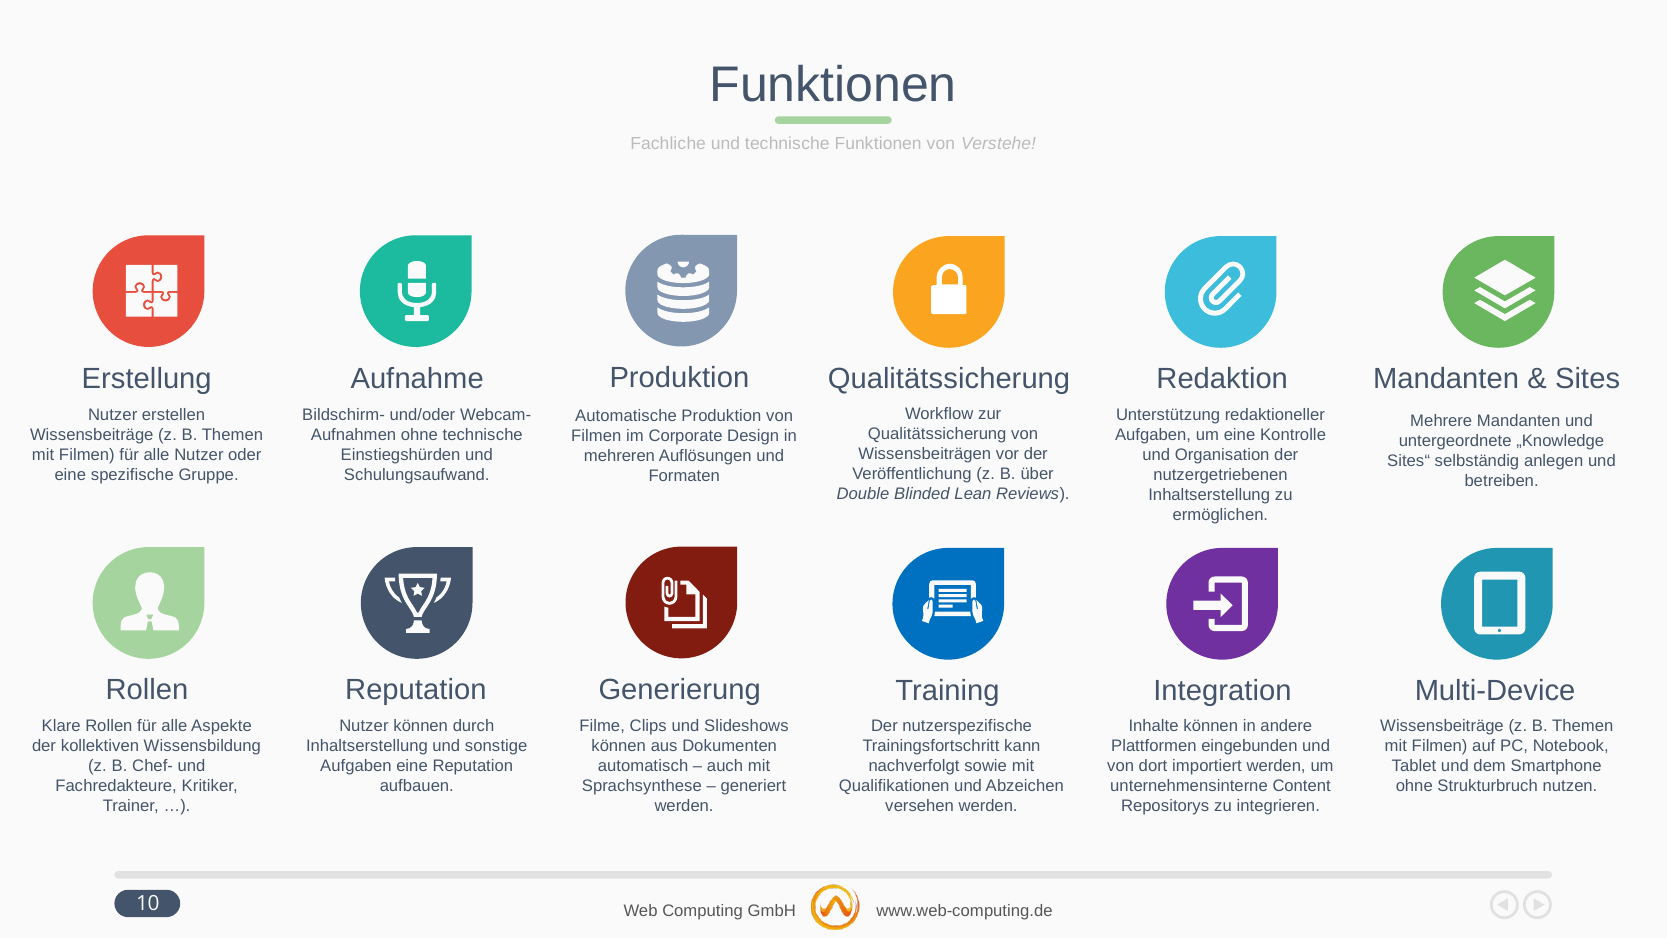

# Funktionen
Fachliche und technische Funktionen von Verstehe!

Produktion
Automatische Produktion von Filmen im Corporate Design in mehreren Auflösungen und Formaten

Erstellung
Nutzer erstellen Wissensbeiträge (z. B. Themen mit Filmen) für alle Nutzer oder eine spezifische Gruppe.

Aufnahme
Bildschirm- und/oder Webcam-Aufnahmen ohne technische Einstiegshürden und Schulungsaufwand.

Qualitätssicherung
Workflow zur Qualitätssicherung von Wissensbeiträgen vor der Veröffentlichung (z. B. über Double Blinded Lean Reviews).

Redaktion
Unterstützung redaktioneller Aufgaben, um eine Kontrolle und Organisation der nutzergetriebenen Inhaltserstellung zu ermöglichen.

Mandanten & Sites
Mehrere Mandanten und untergeordnete „Knowledge Sites“ selbständig anlegen und betreiben.

Generierung
Filme, Clips und Slideshows können aus Dokumenten automatisch – auch mit Sprachsynthese – generiert werden.

Reputation
Nutzer können durch Inhaltserstellung und sonstige Aufgaben eine Reputation aufbauen.

Rollen
Klare Rollen für alle Aspekte der kollektiven Wissensbildung (z. B. Chef- und Fachredakteure, Kritiker, Trainer, …).

Training
Der nutzerspezifische Trainingsfortschritt kann nachverfolgt sowie mit Qualifikationen und Abzeichen versehen werden.

Integration
Inhalte können in andere Plattformen eingebunden und von dort importiert werden, um unternehmensinterne Content Repositorys zu integrieren.

Multi-Device
Wissensbeiträge (z. B. Themen mit Filmen) auf PC, Notebook, Tablet und dem Smartphone ohne Strukturbruch nutzen.

10